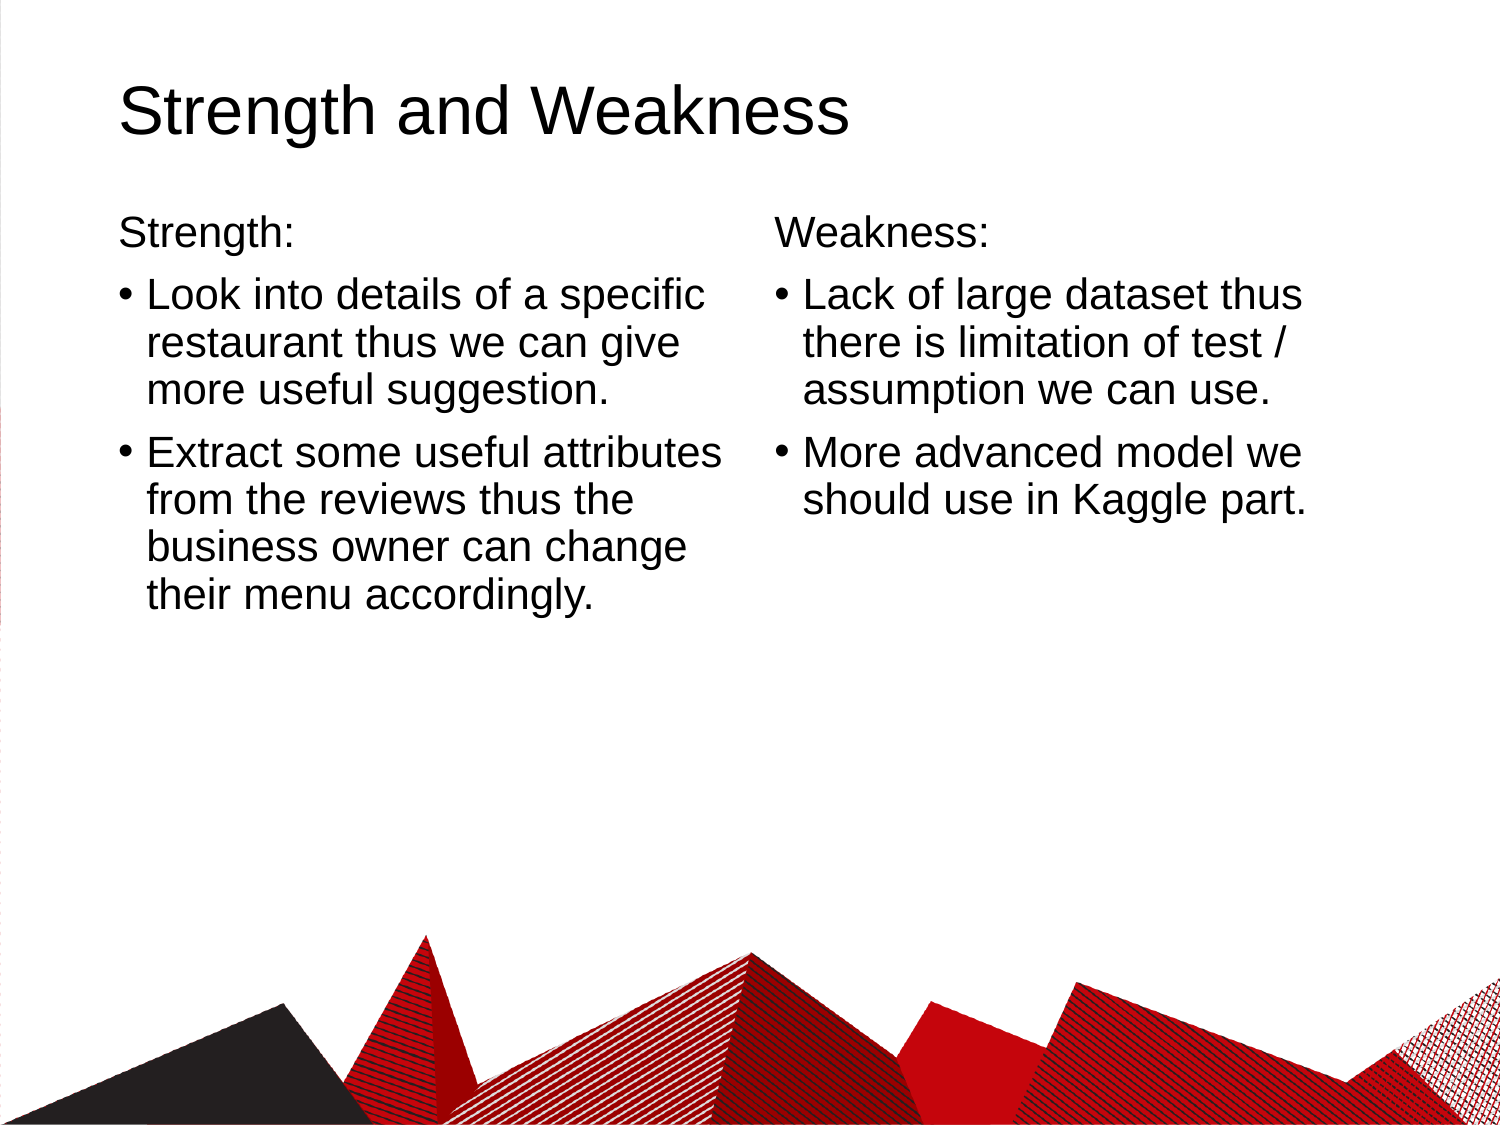

# Strength and Weakness
Strength:
Look into details of a specific restaurant thus we can give more useful suggestion.
Extract some useful attributes from the reviews thus the business owner can change their menu accordingly.
Weakness:
Lack of large dataset thus there is limitation of test / assumption we can use.
More advanced model we should use in Kaggle part.